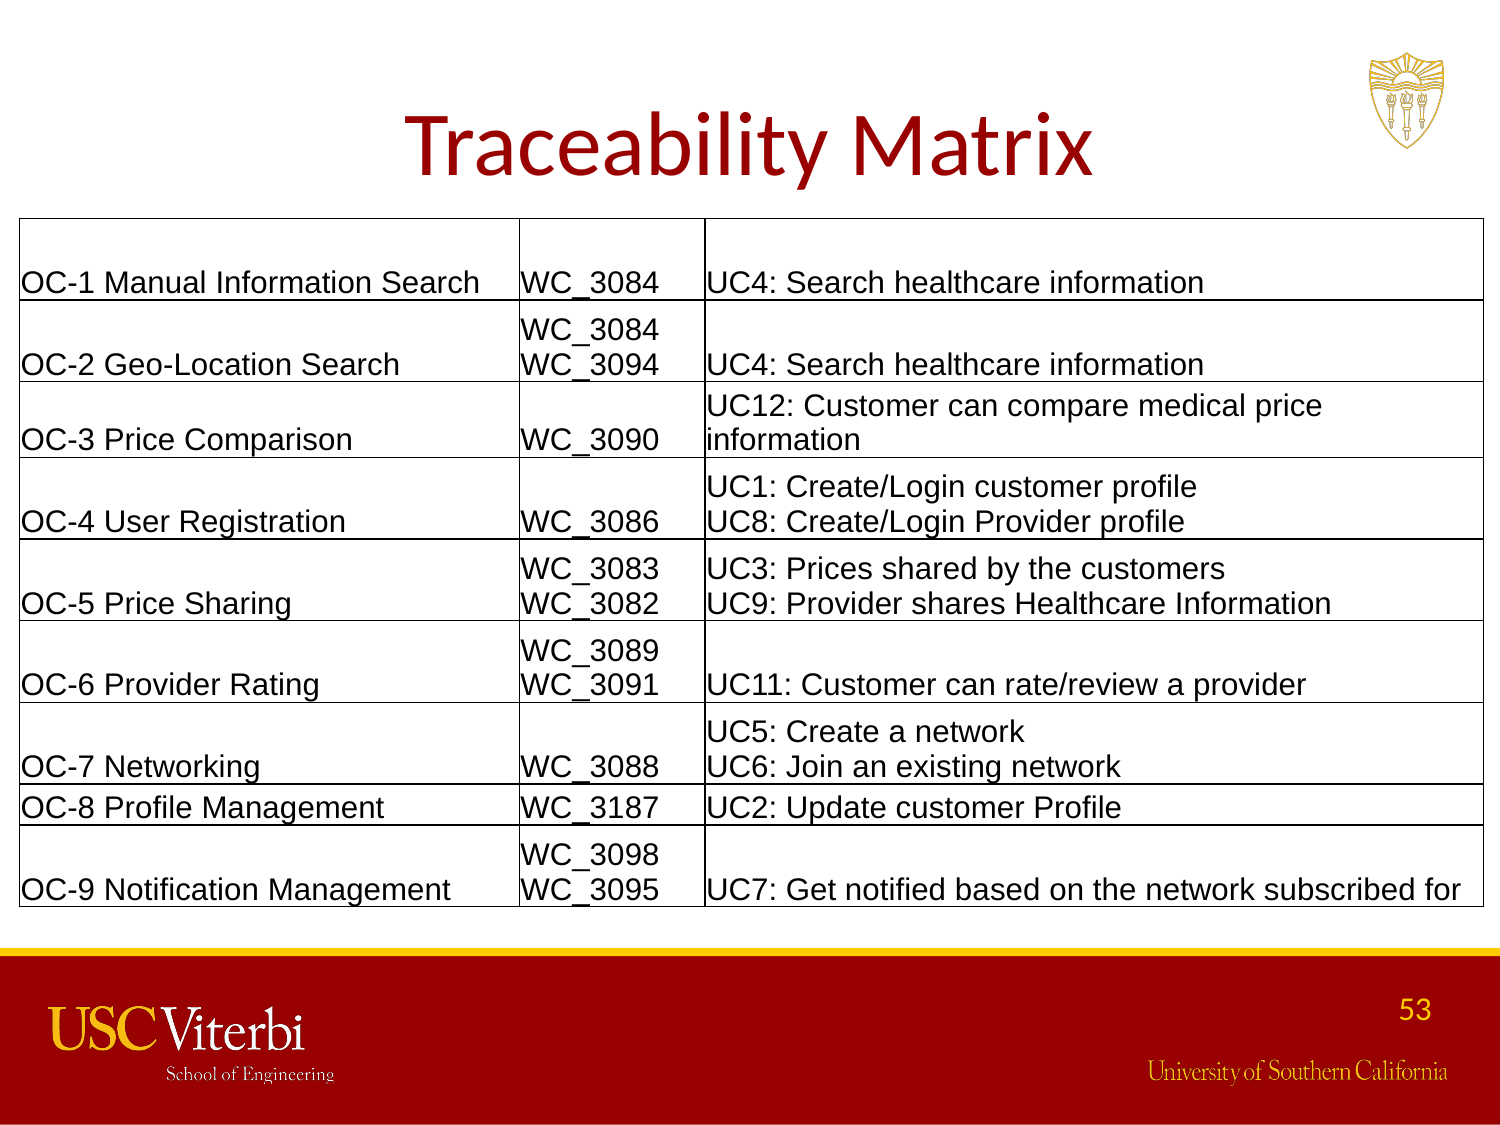

# Traceability Matrix
| OC-1 Manual Information Search | WC\_3084 | UC4: Search healthcare information |
| --- | --- | --- |
| OC-2 Geo-Location Search | WC\_3084 WC\_3094 | UC4: Search healthcare information |
| OC-3 Price Comparison | WC\_3090 | UC12: Customer can compare medical price information |
| OC-4 User Registration | WC\_3086 | UC1: Create/Login customer profile UC8: Create/Login Provider profile |
| OC-5 Price Sharing | WC\_3083 WC\_3082 | UC3: Prices shared by the customers UC9: Provider shares Healthcare Information |
| OC-6 Provider Rating | WC\_3089 WC\_3091 | UC11: Customer can rate/review a provider |
| OC-7 Networking | WC\_3088 | UC5: Create a network UC6: Join an existing network |
| OC-8 Profile Management | WC\_3187 | UC2: Update customer Profile |
| OC-9 Notification Management | WC\_3098 WC\_3095 | UC7: Get notified based on the network subscribed for |
53